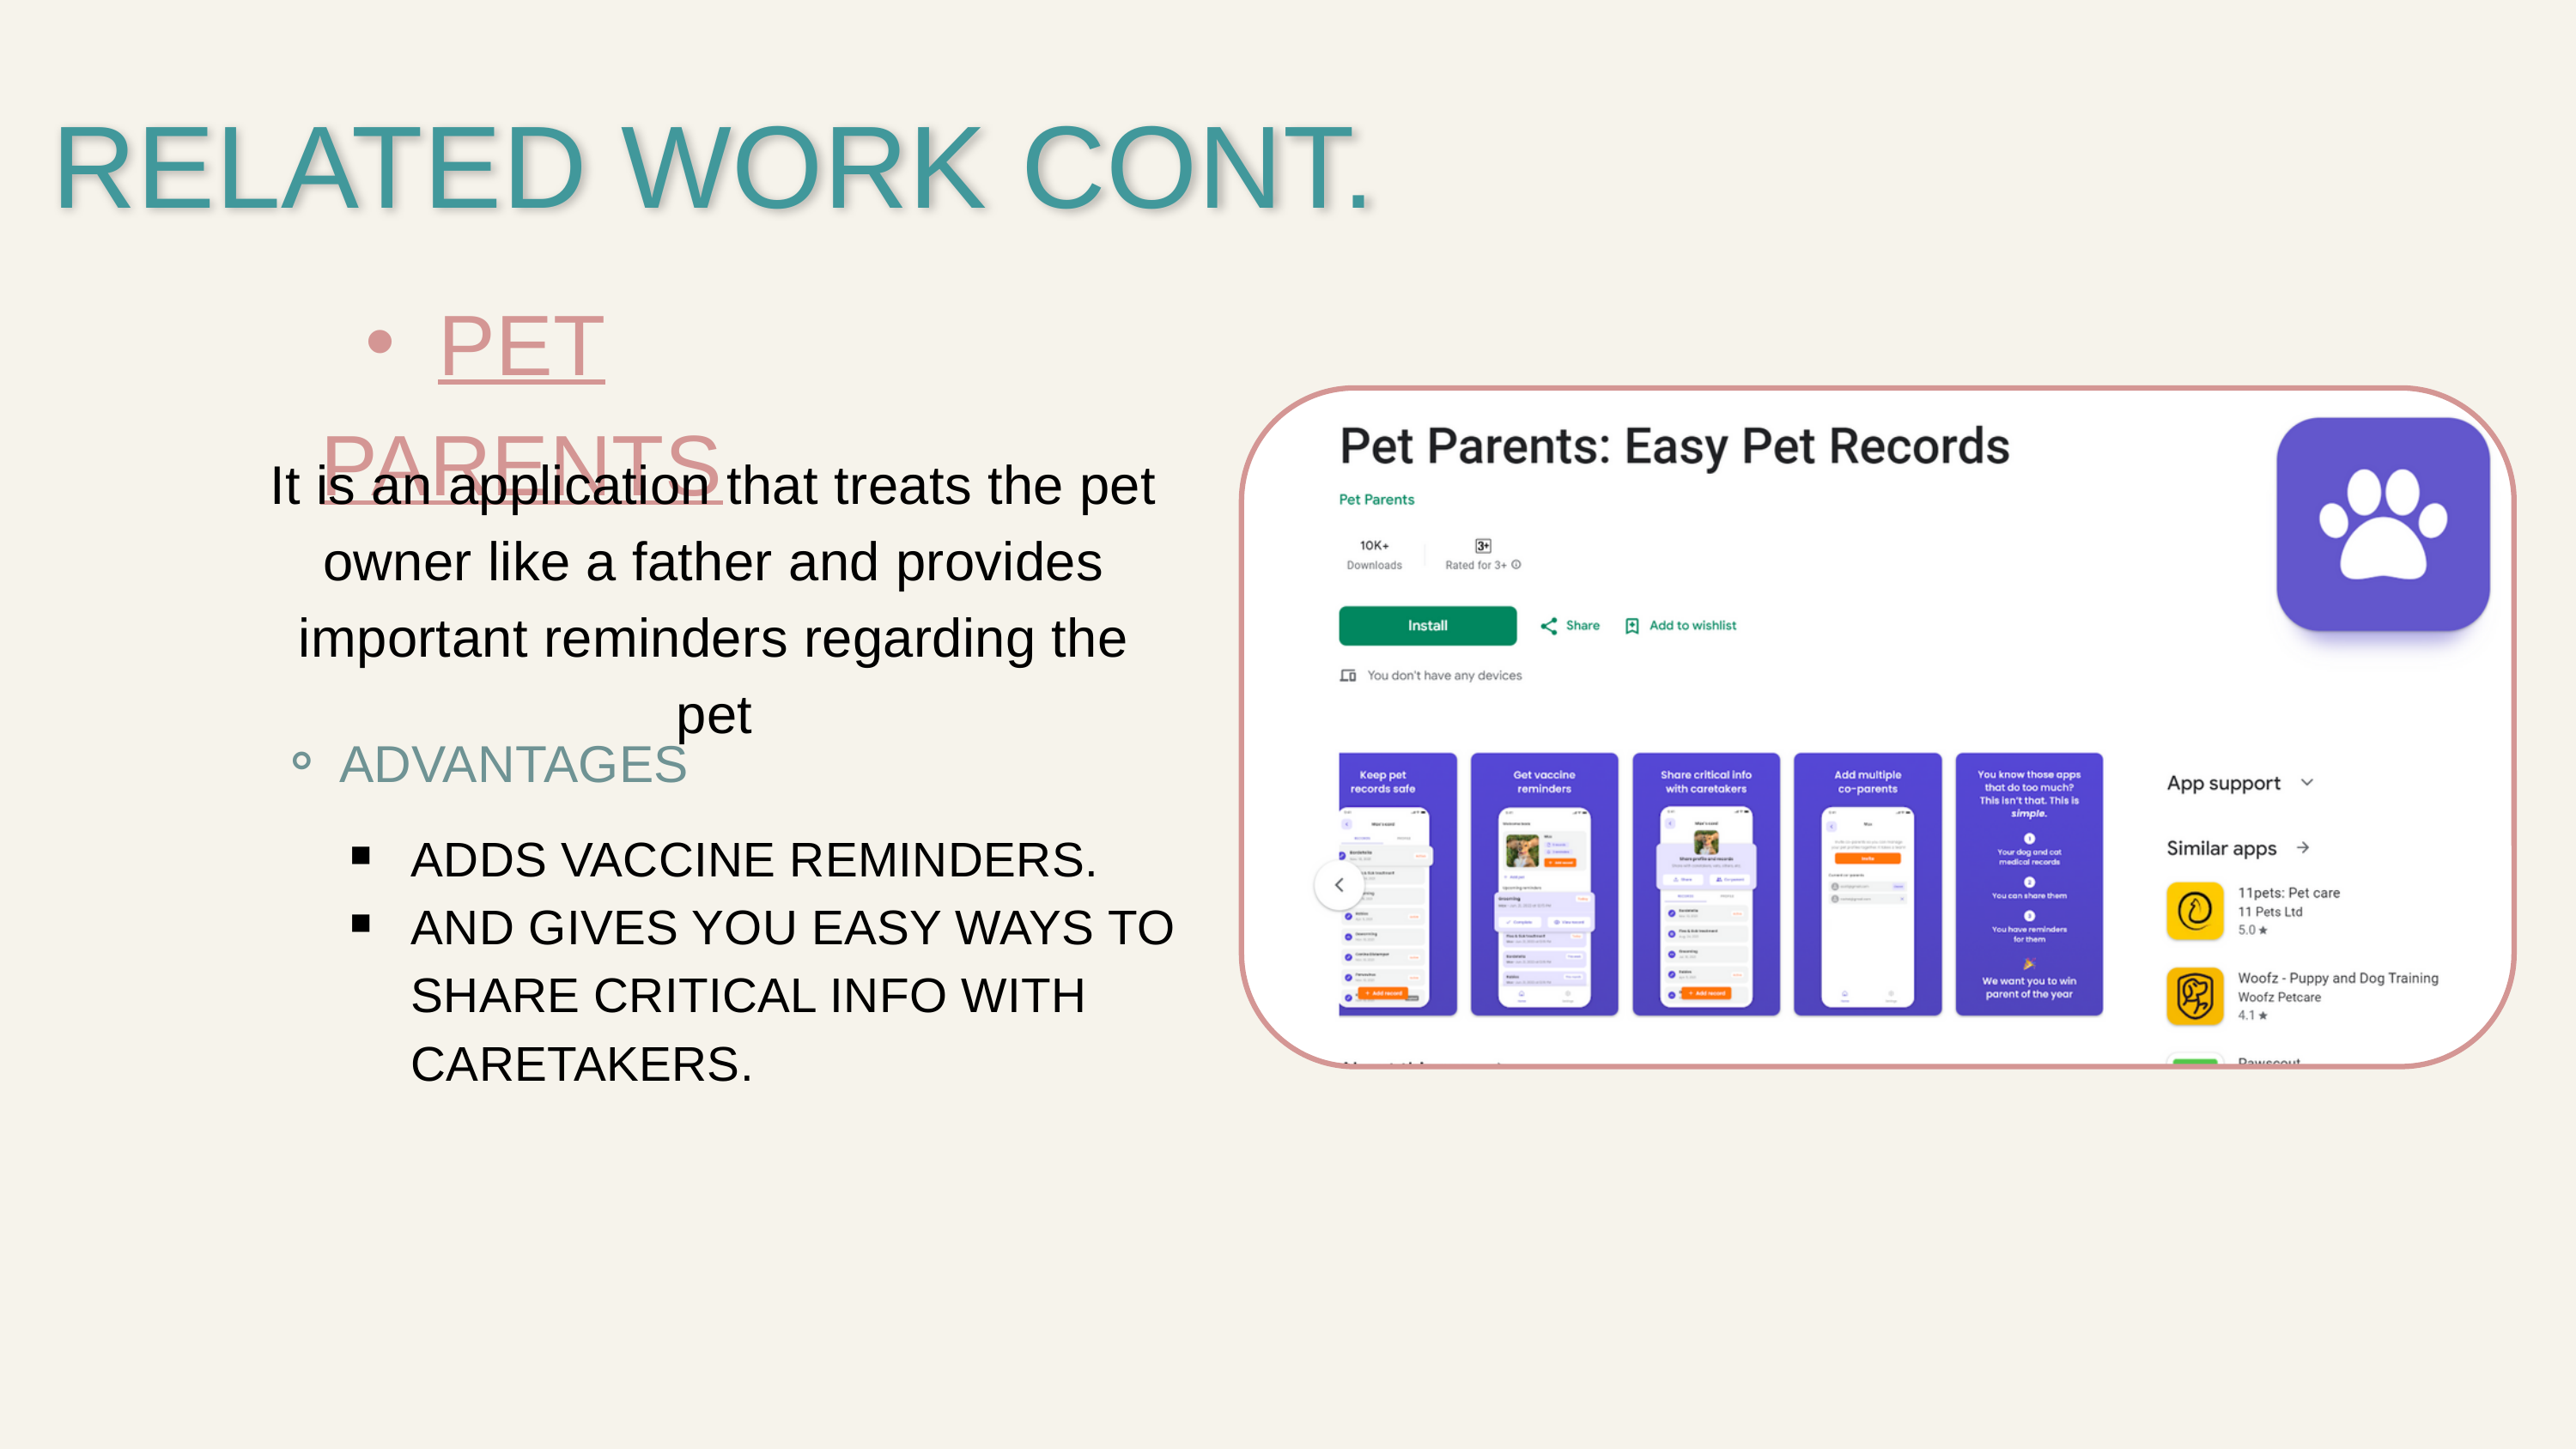

RELATED WORK CONT.​
PET PARENTS

It is an application that treats the pet owner like a father and provides important reminders regarding the pet
ADVANTAGES

ADDS VACCINE REMINDERS.
AND GIVES YOU EASY WAYS TO SHARE CRITICAL INFO WITH CARETAKERS.